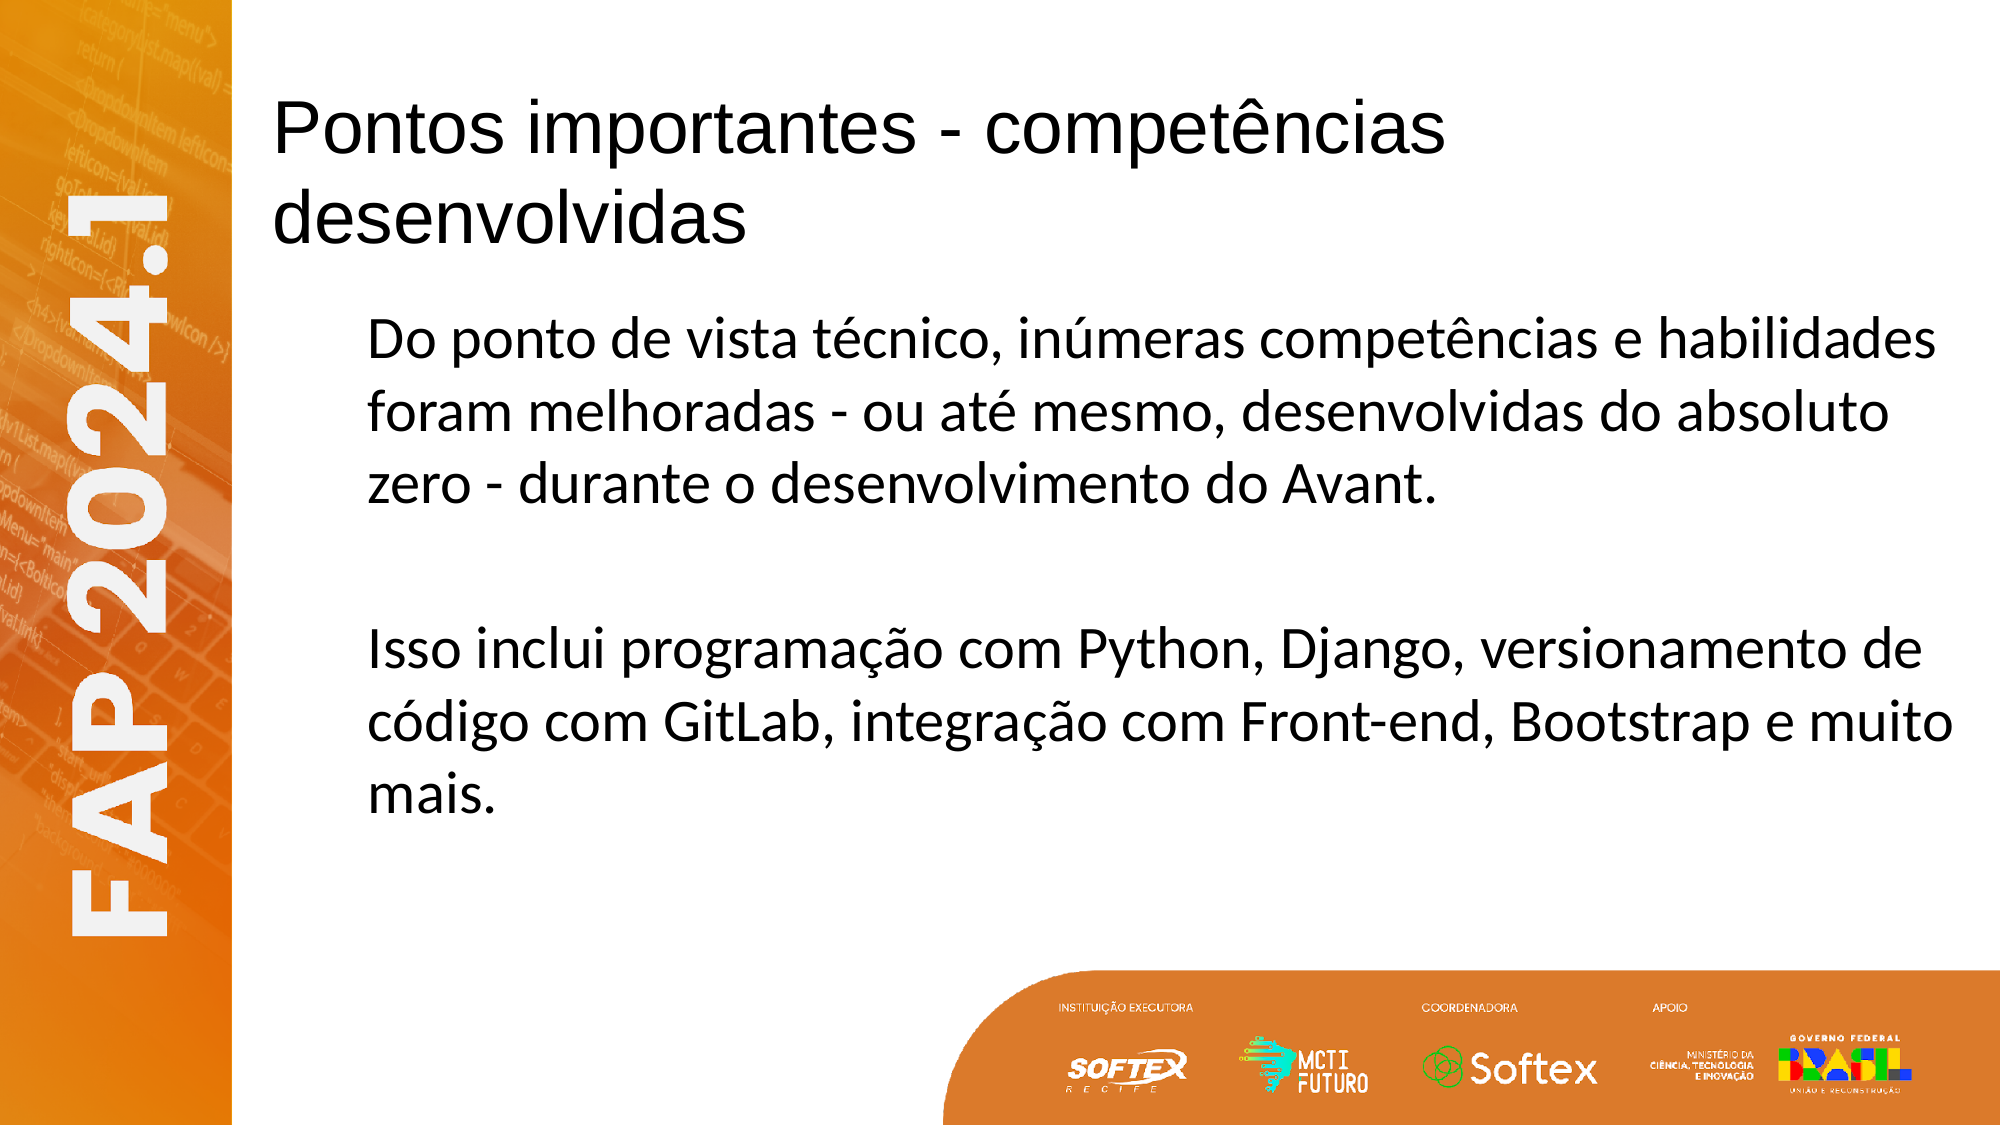

# Pontos importantes - competências desenvolvidas
Do ponto de vista técnico, inúmeras competências e habilidades foram melhoradas - ou até mesmo, desenvolvidas do absoluto zero - durante o desenvolvimento do Avant.

Isso inclui programação com Python, Django, versionamento de código com GitLab, integração com Front-end, Bootstrap e muito mais.